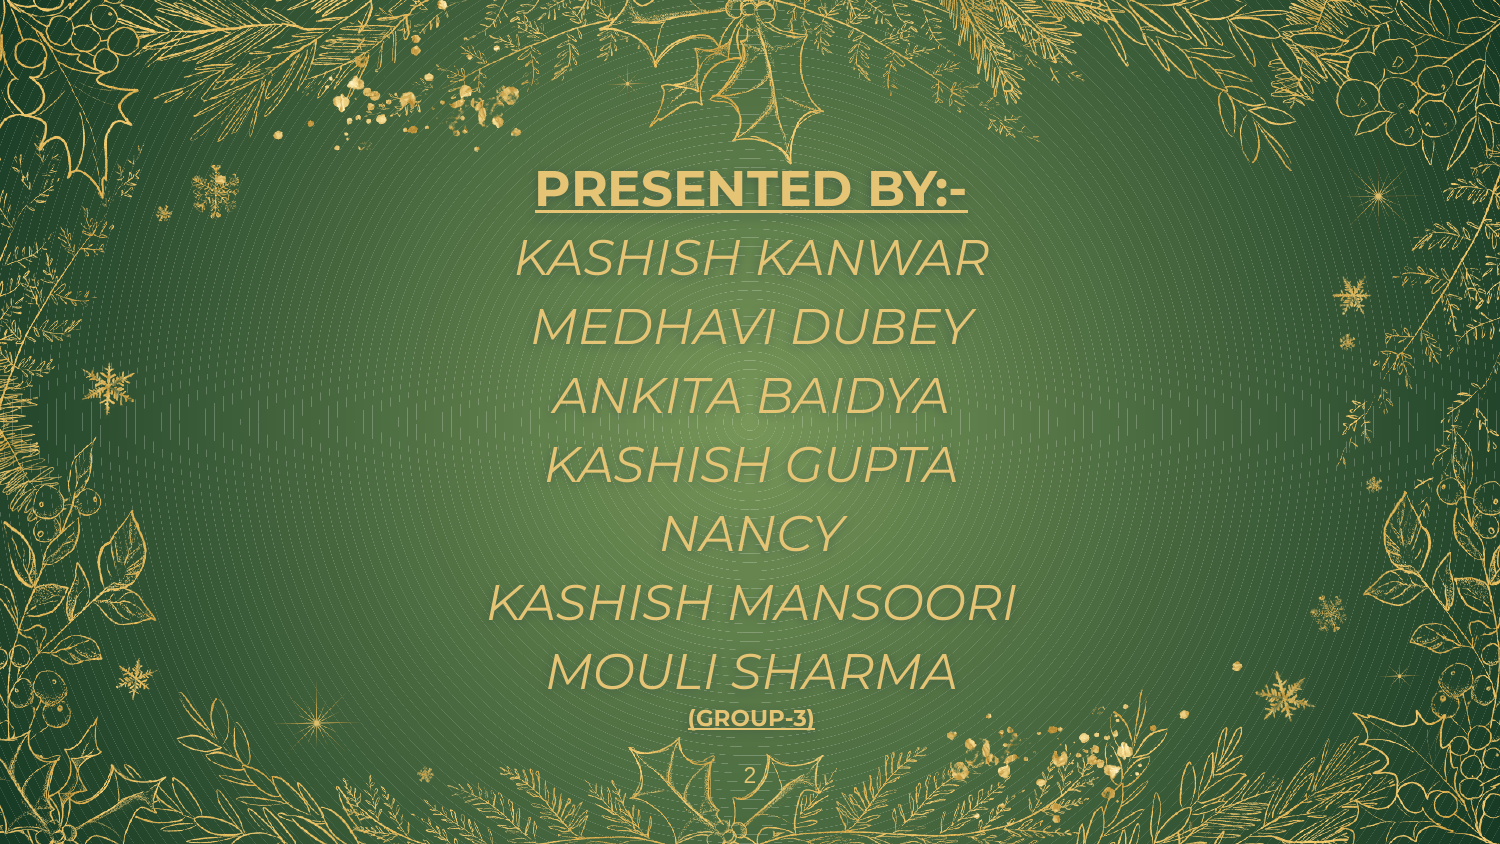

PRESENTED BY:-
KASHISH KANWAR
MEDHAVI DUBEY
ANKITA BAIDYA
KASHISH GUPTA
NANCY
KASHISH MANSOORI
MOULI SHARMA
(GROUP-3)
2